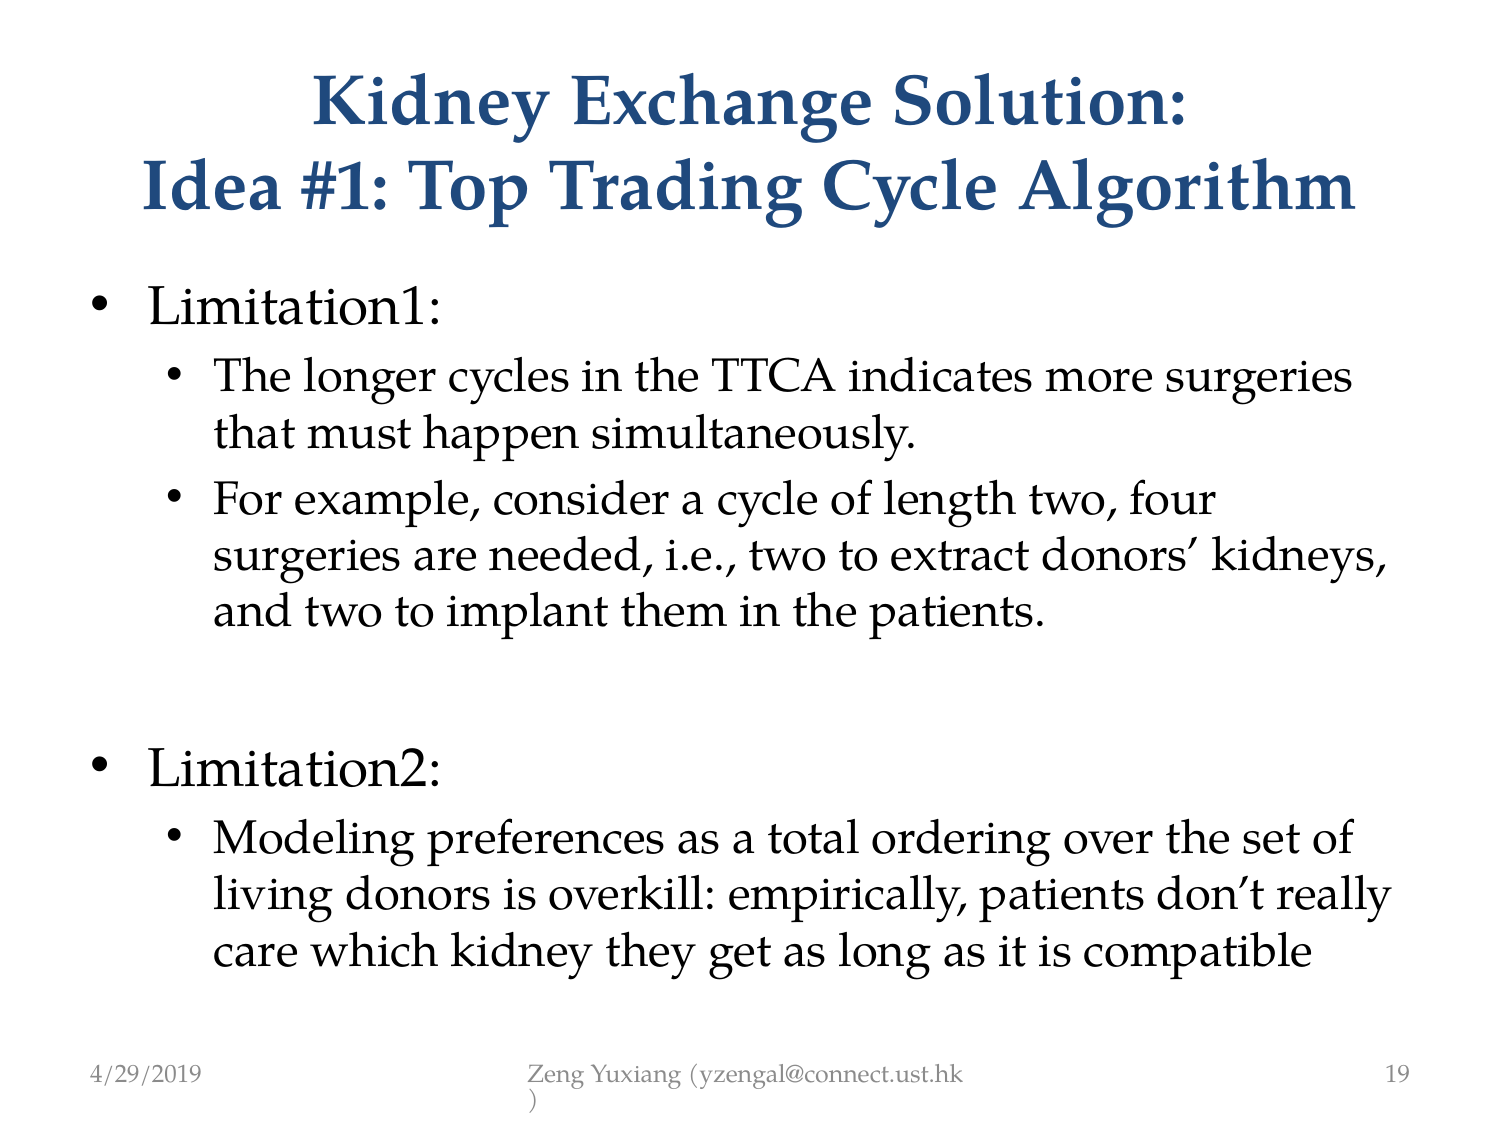

# Kidney Exchange Solution: Idea #1: Top Trading Cycle Algorithm
Limitation1:
The longer cycles in the TTCA indicates more surgeries that must happen simultaneously.
For example, consider a cycle of length two, four surgeries are needed, i.e., two to extract donors’ kidneys, and two to implant them in the patients.

Limitation2:
Modeling preferences as a total ordering over the set of living donors is overkill: empirically, patients don’t really care which kidney they get as long as it is compatible
4/29/2019
Zeng Yuxiang (yzengal@connect.ust.hk)
19